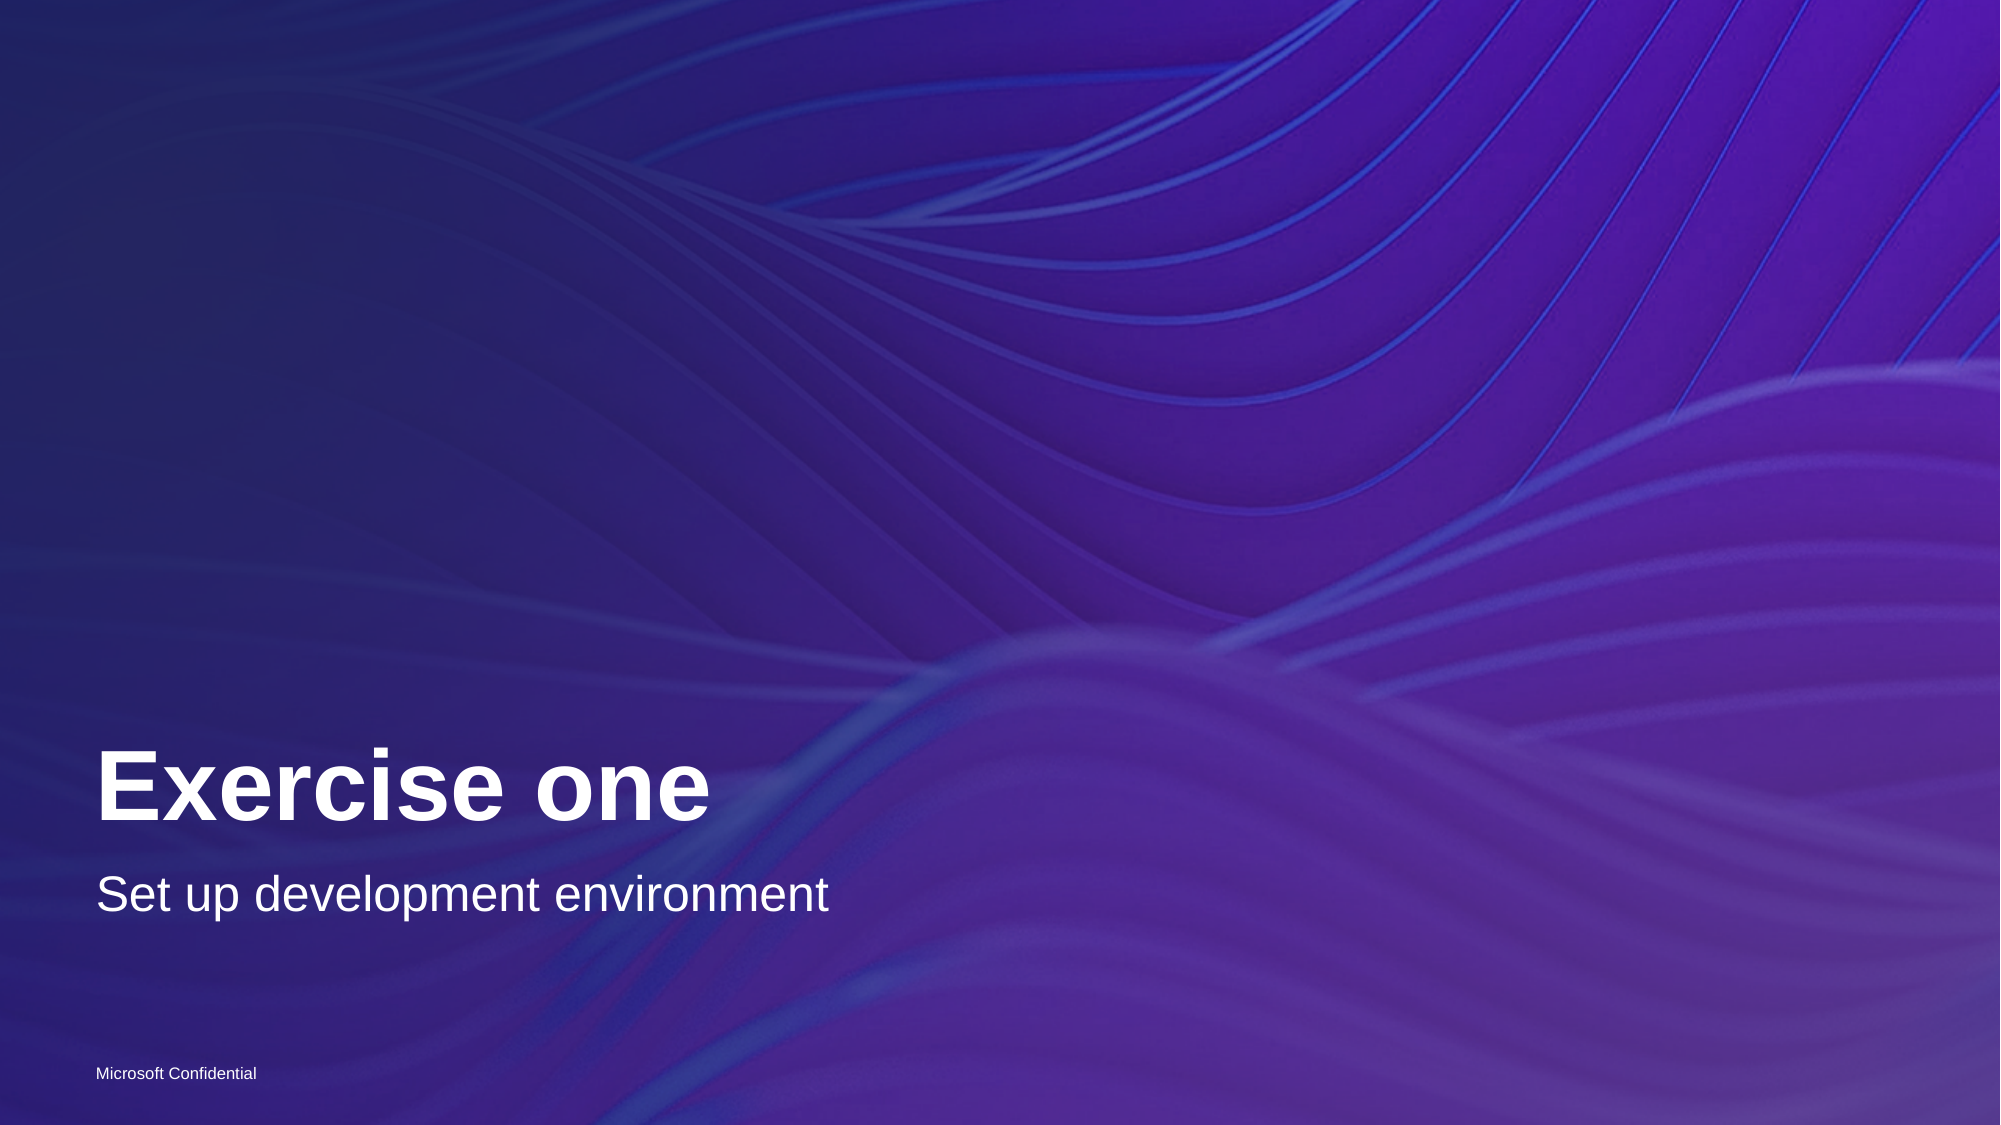

Exercise one
Set up development environment
Microsoft Confidential